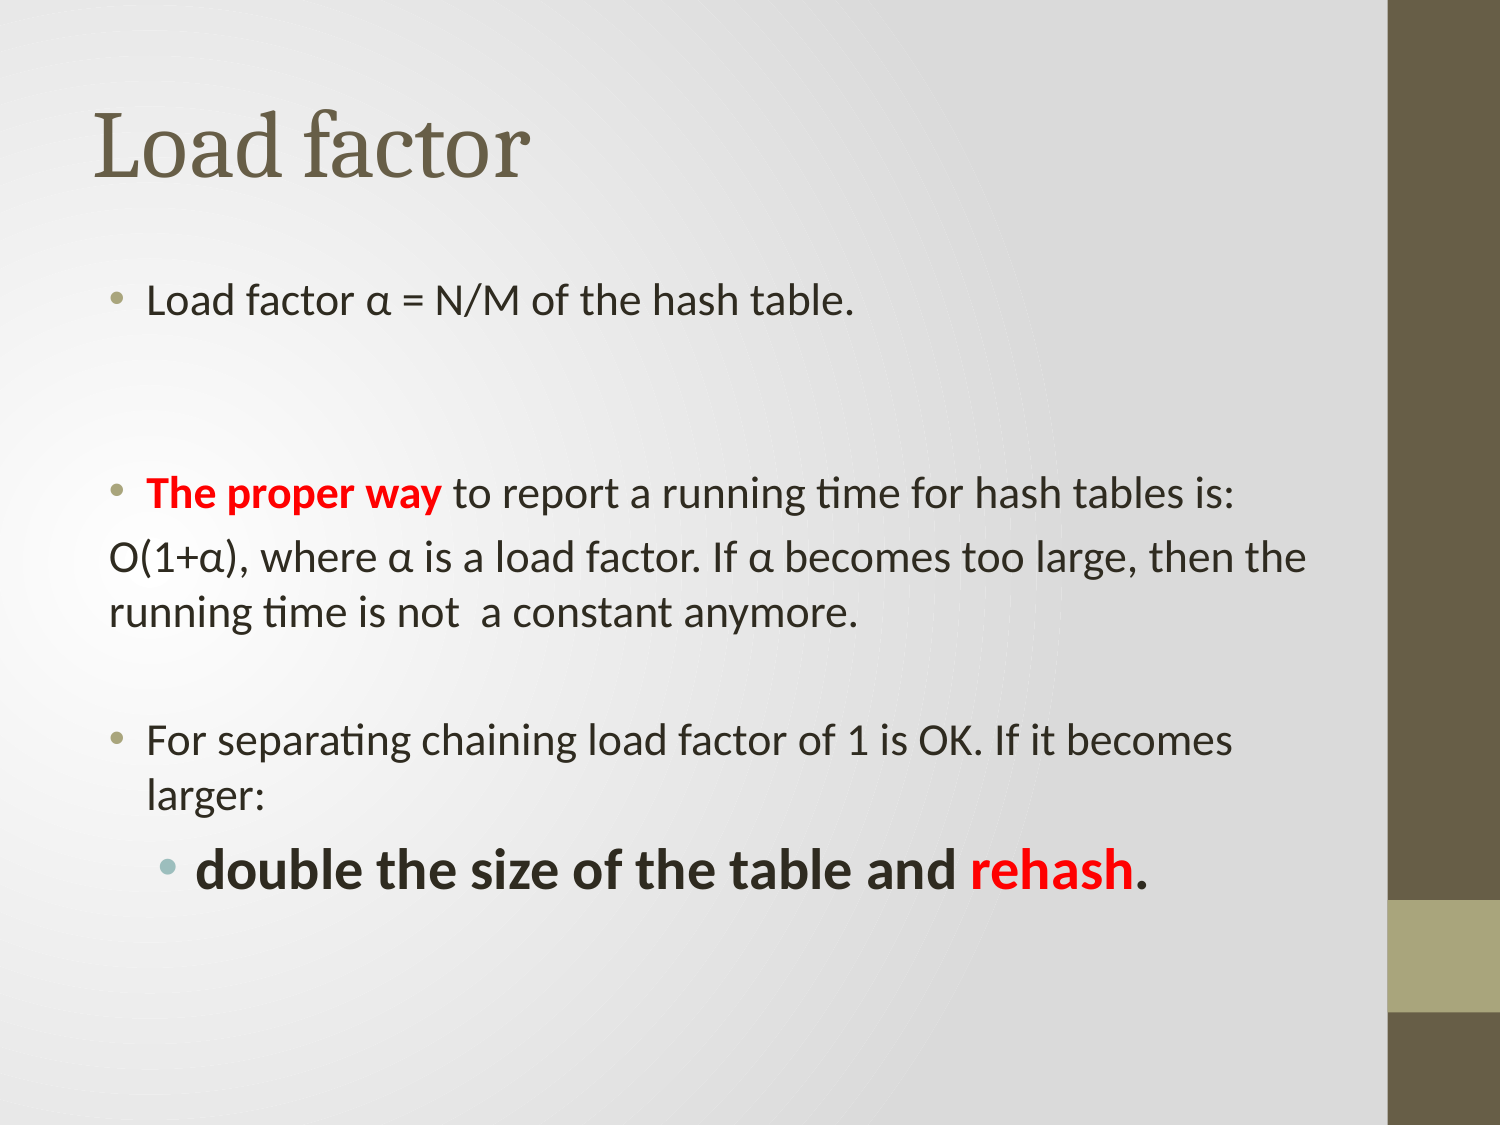

# Load factor
Load factor α = N/M of the hash table.

The proper way to report a running time for hash tables is:
O(1+α), where α is a load factor. If α becomes too large, then the running time is not  a constant anymore.

For separating chaining load factor of 1 is OK. If it becomes larger:
double the size of the table and rehash.